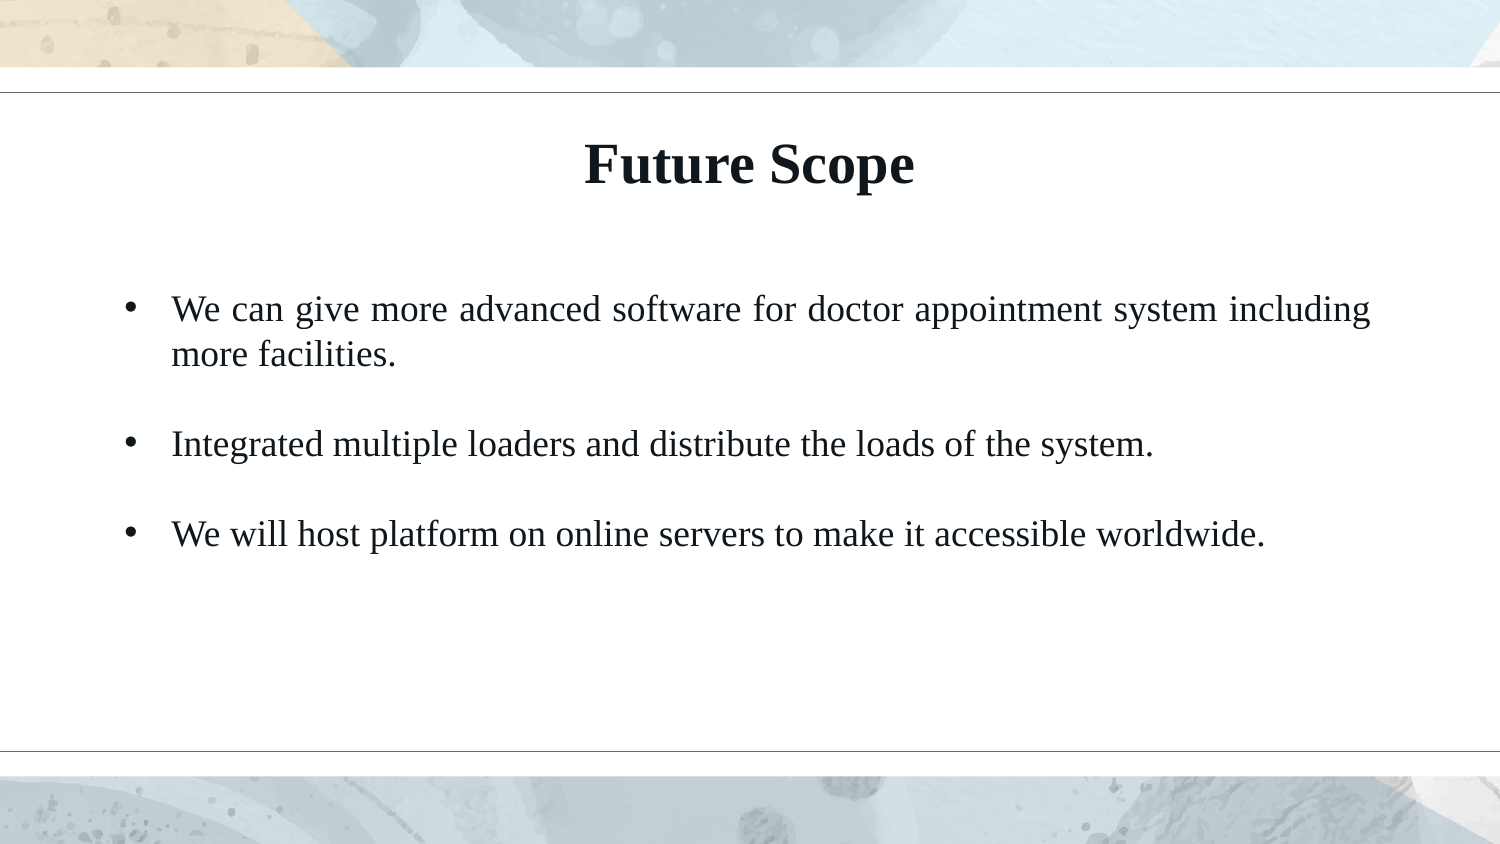

Future Scope
We can give more advanced software for doctor appointment system including more facilities.

Integrated multiple loaders and distribute the loads of the system.

We will host platform on online servers to make it accessible worldwide.